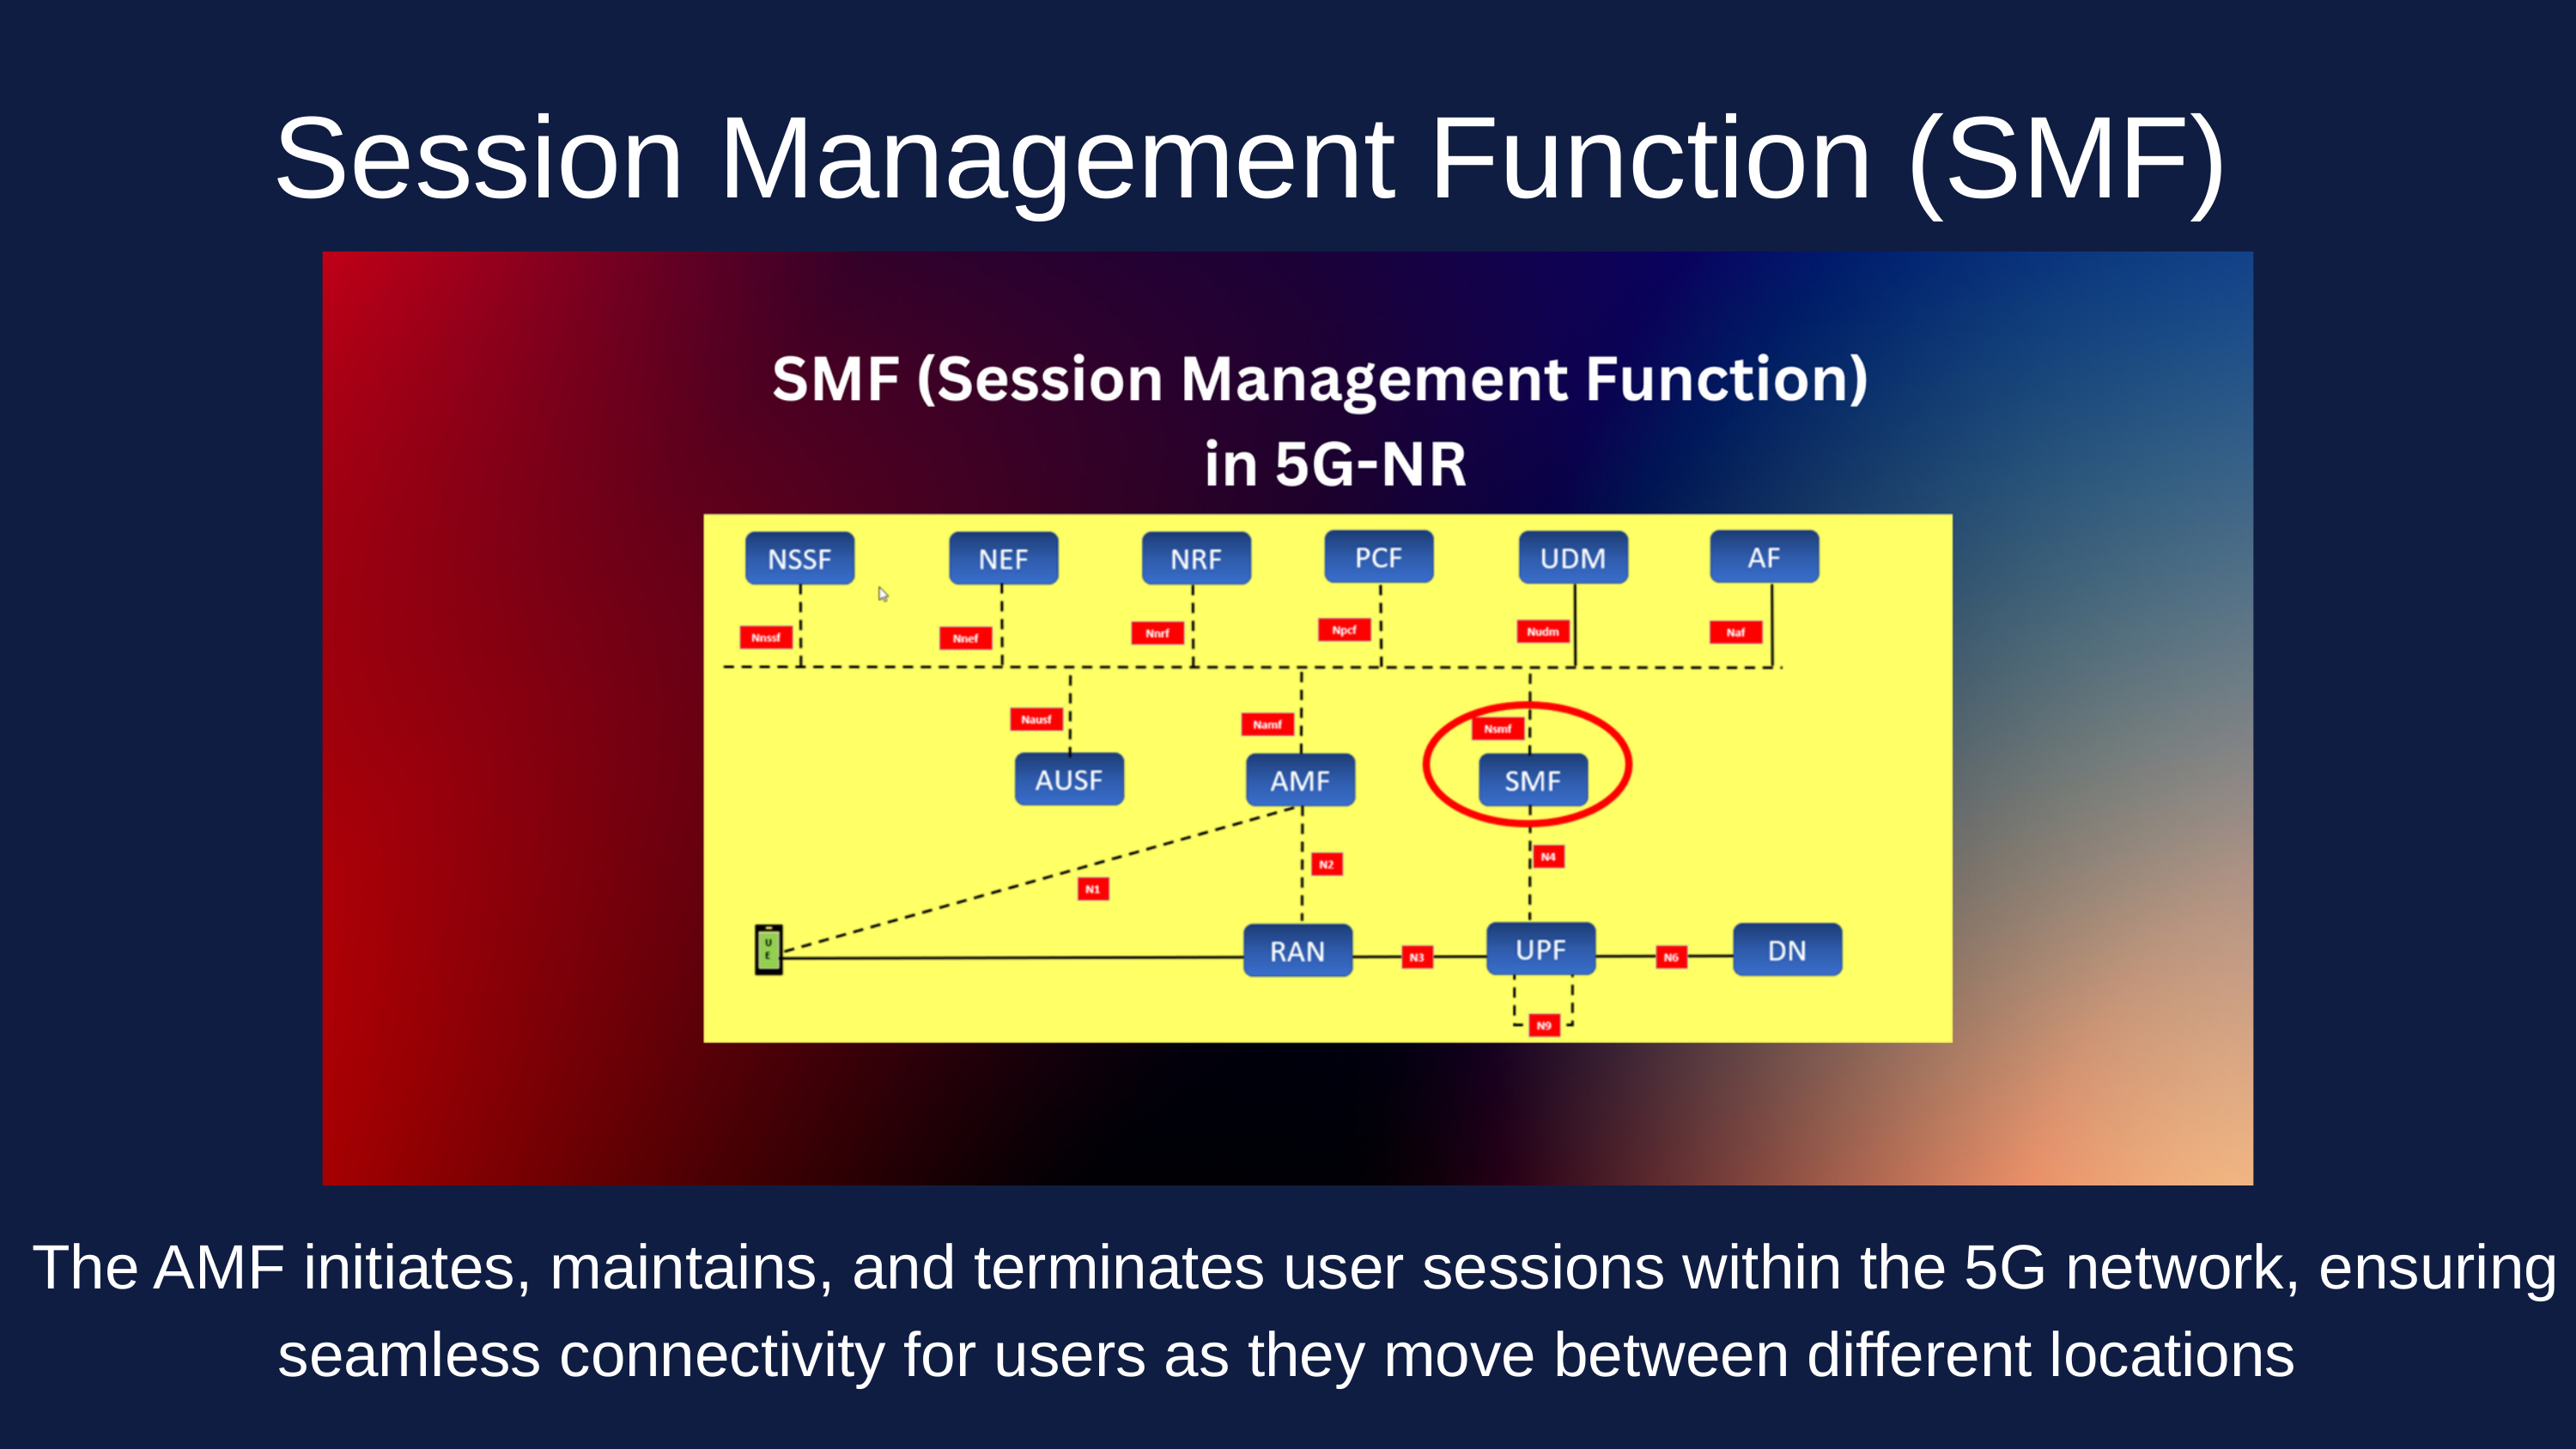

Session Management Function (SMF)

 The AMF initiates, maintains, and terminates user sessions within the 5G network, ensuring seamless connectivity for users as they move between different locations